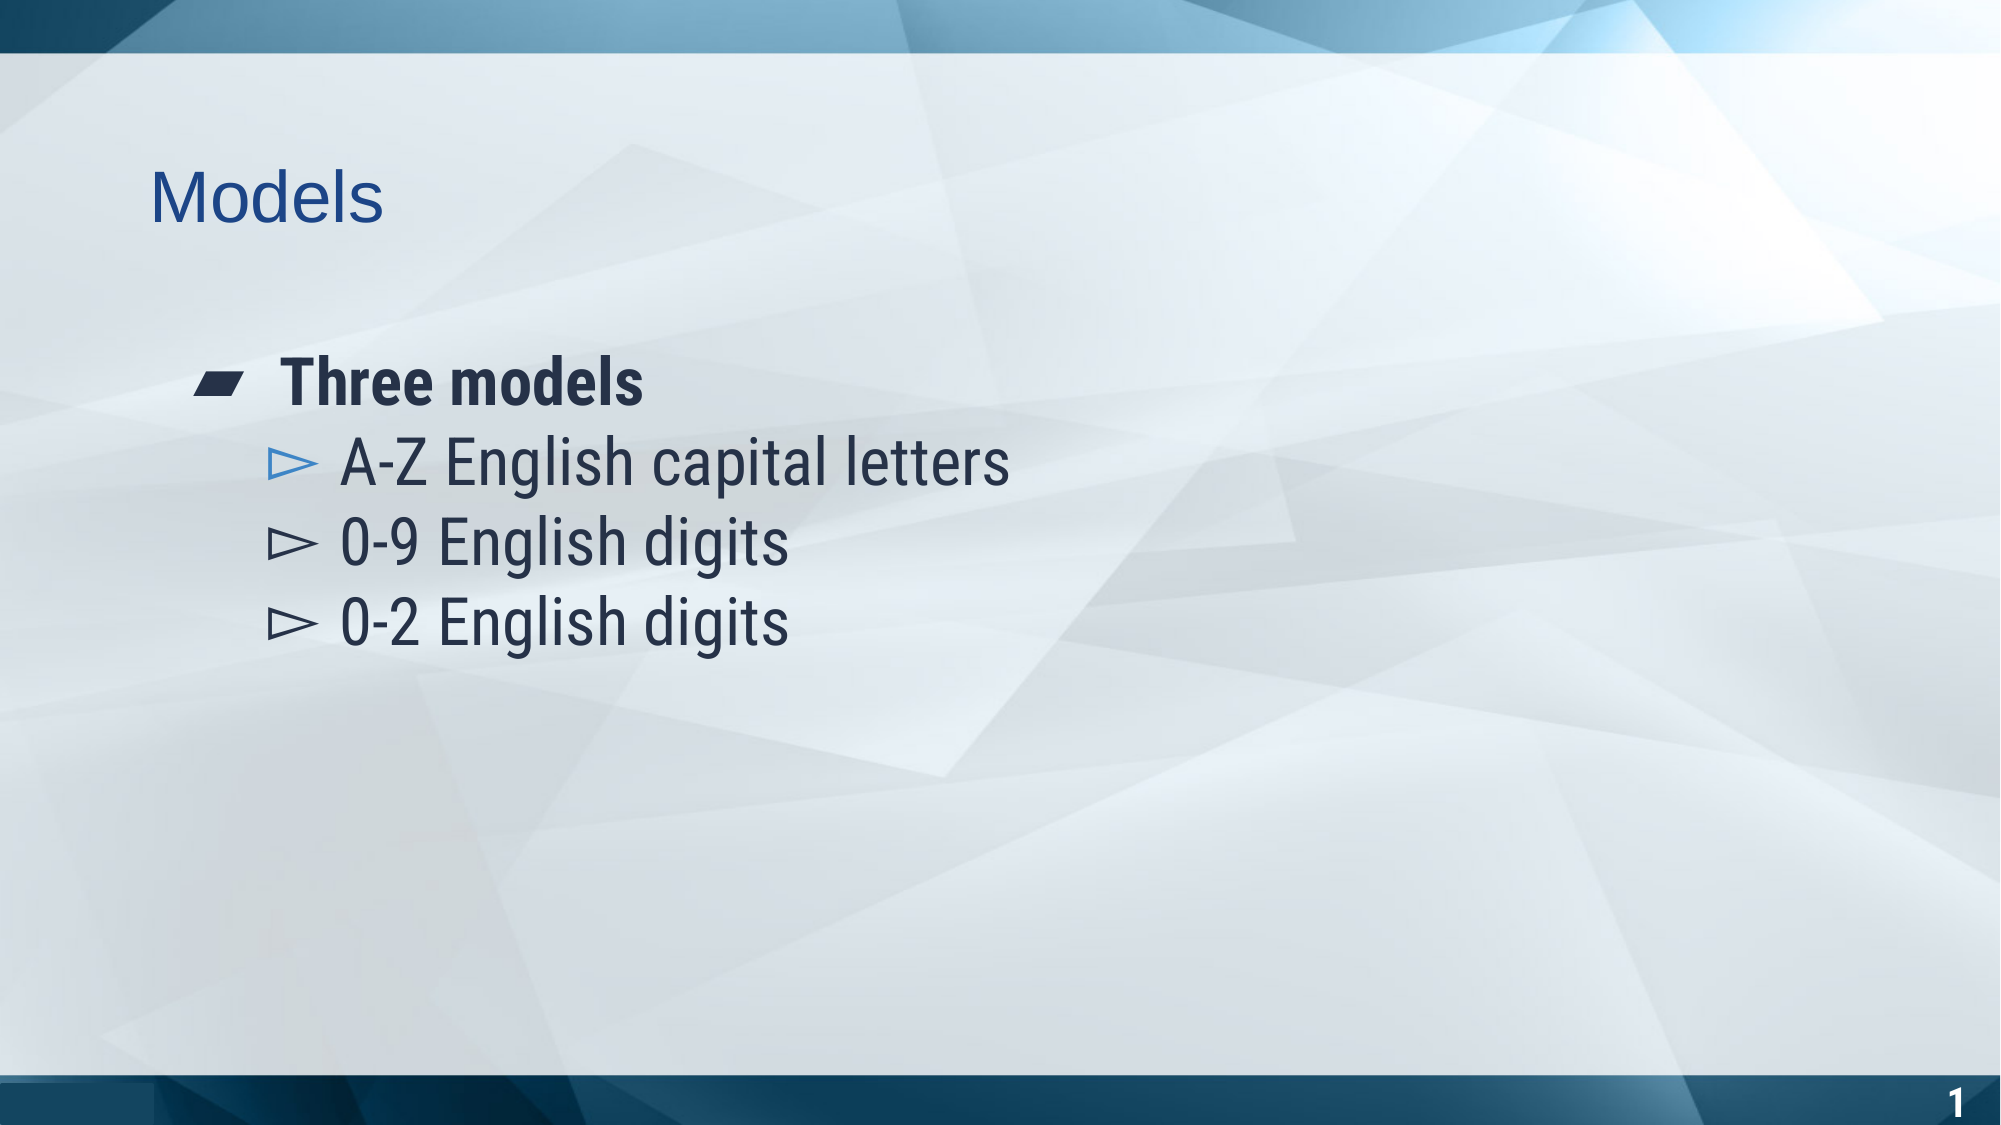

Models

 Three models
A-Z English capital letters
0-9 English digits
0-2 English digits

1